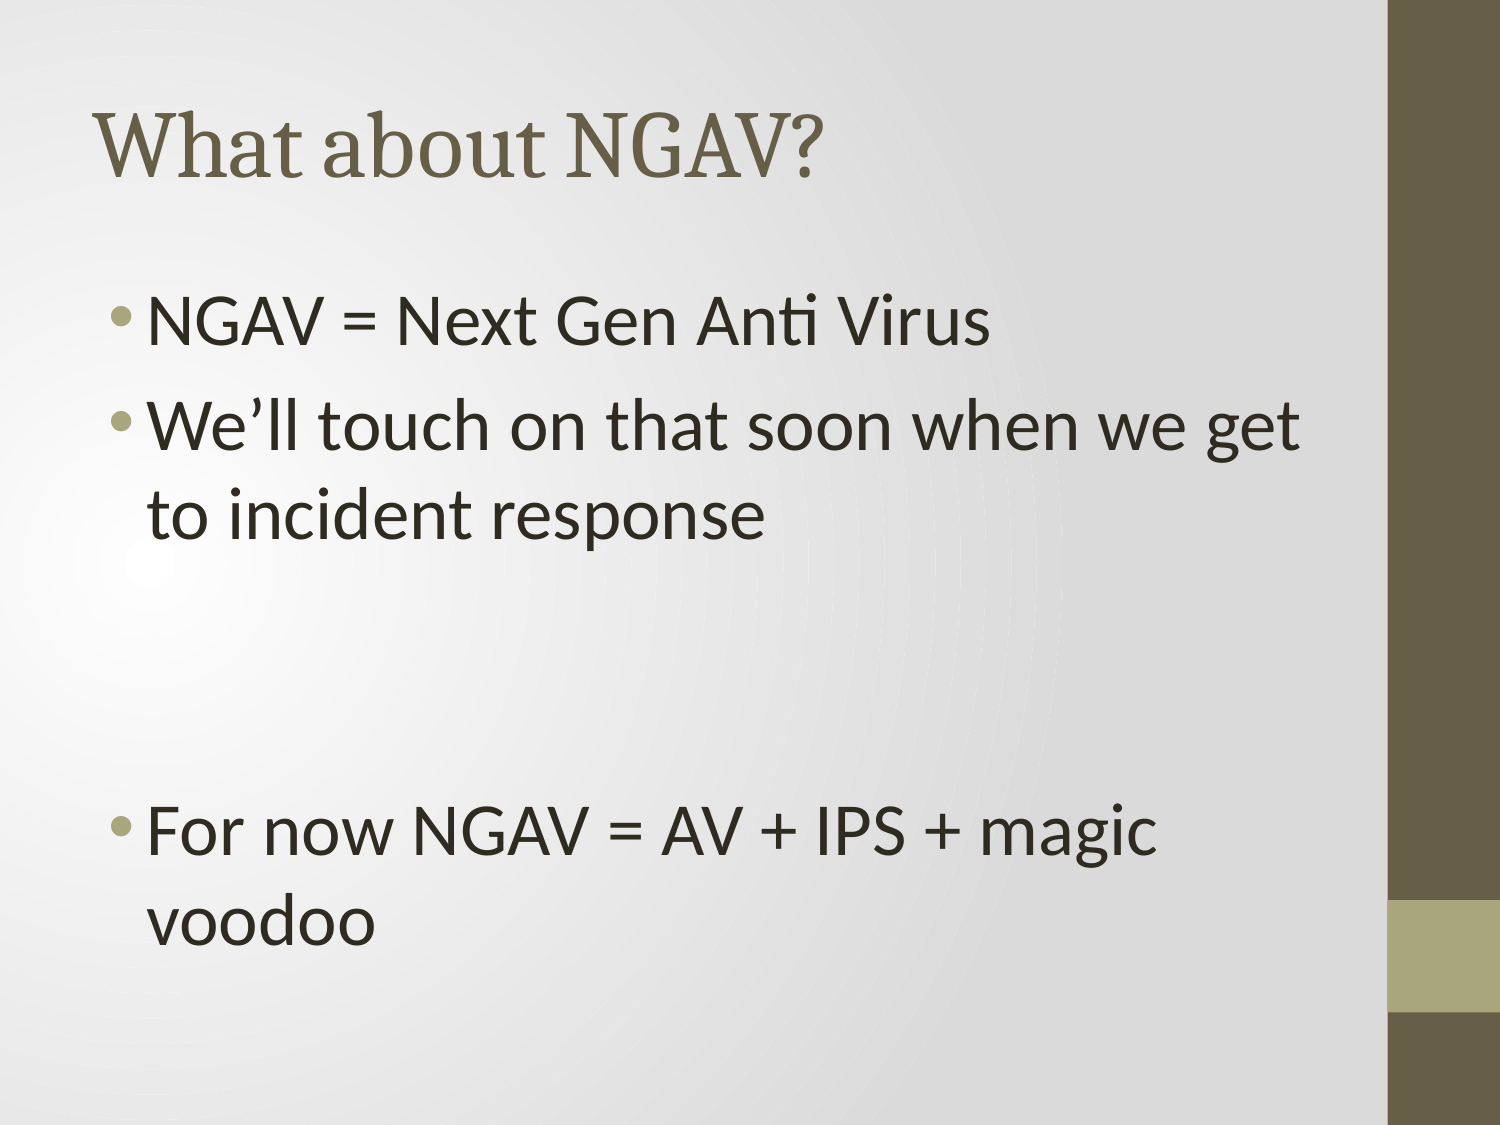

# What about NGAV?
NGAV = Next Gen Anti Virus
We’ll touch on that soon when we get to incident response

For now NGAV = AV + IPS + magic voodoo